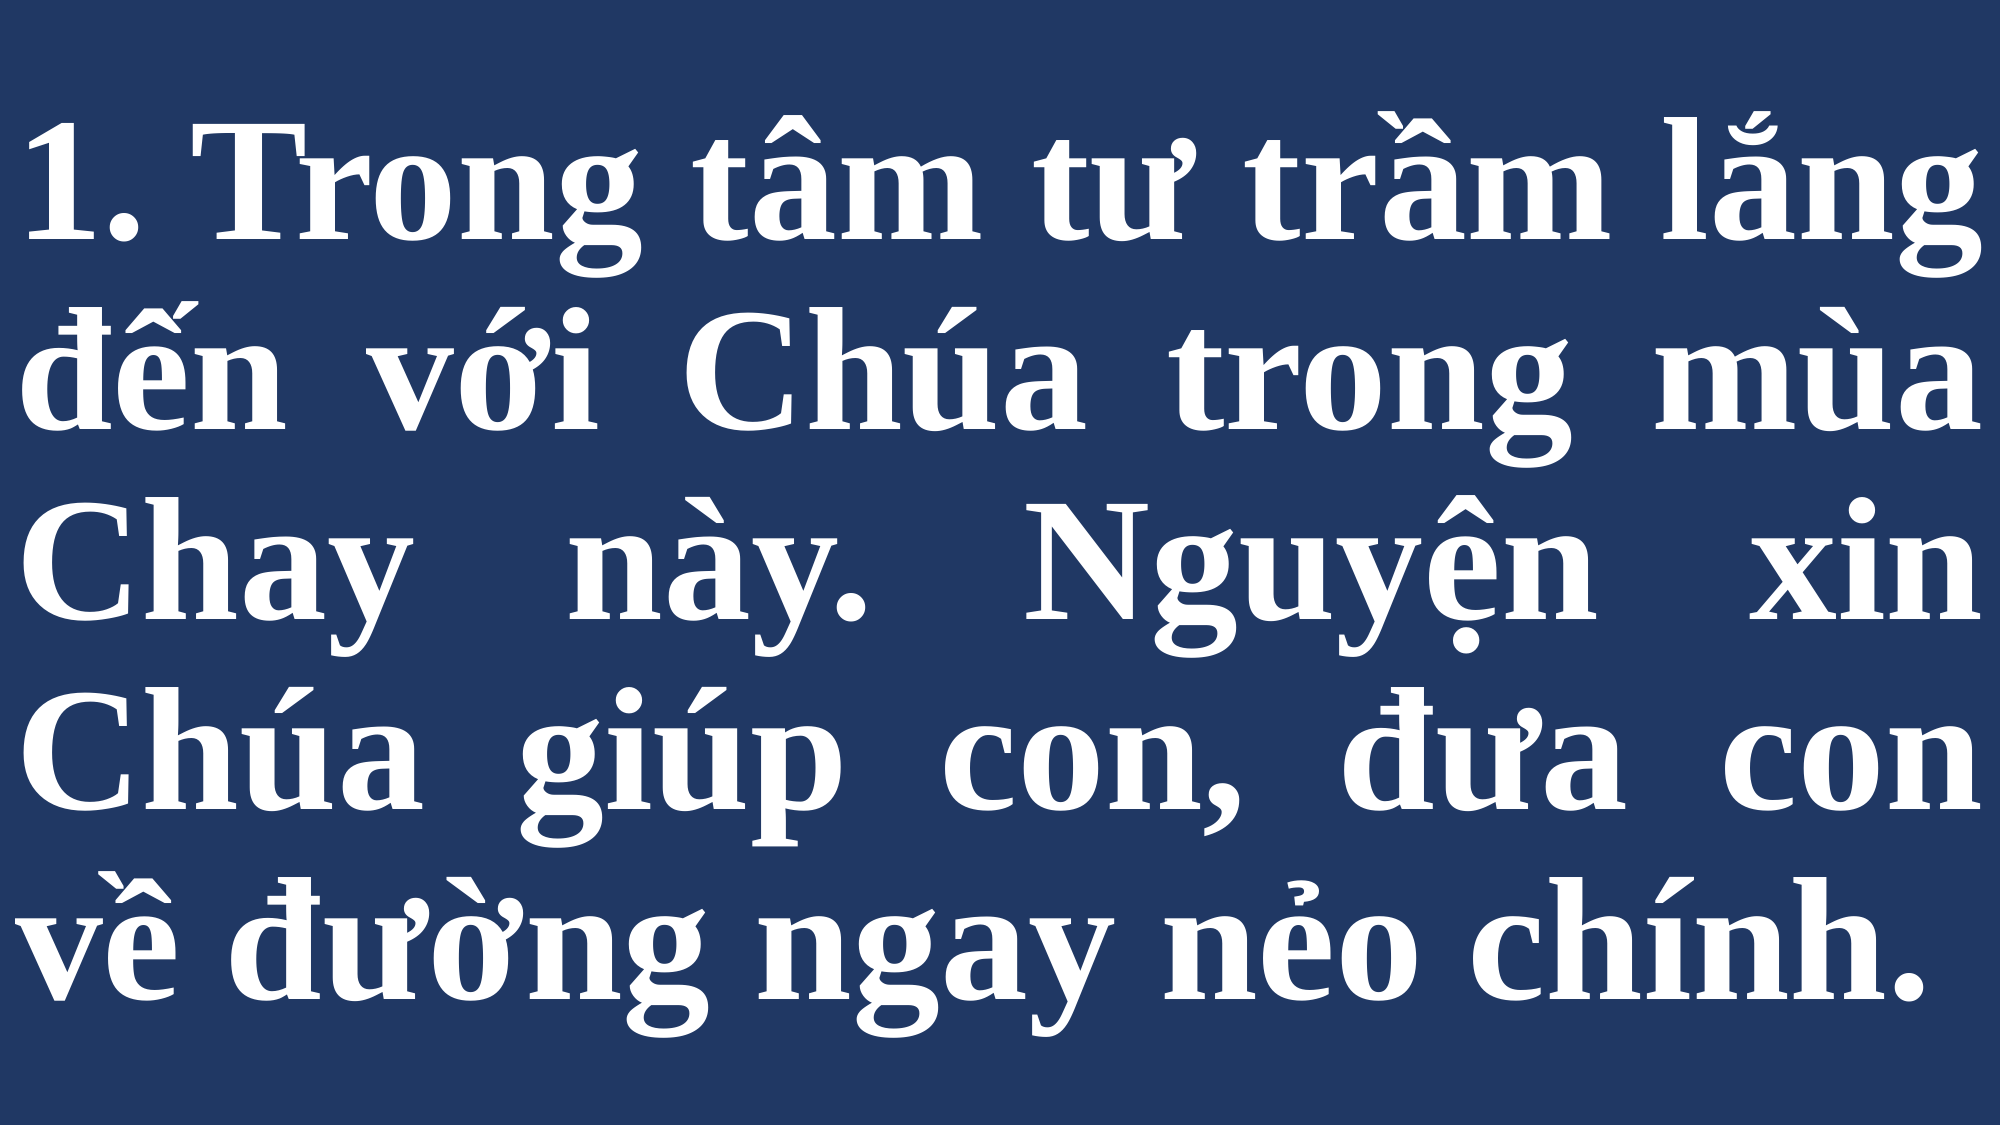

# 1. Trong tâm tư trầm lắng đến với Chúa trong mùa Chay này. Nguyện xin Chúa giúp con, đưa con về đường ngay nẻo chính.